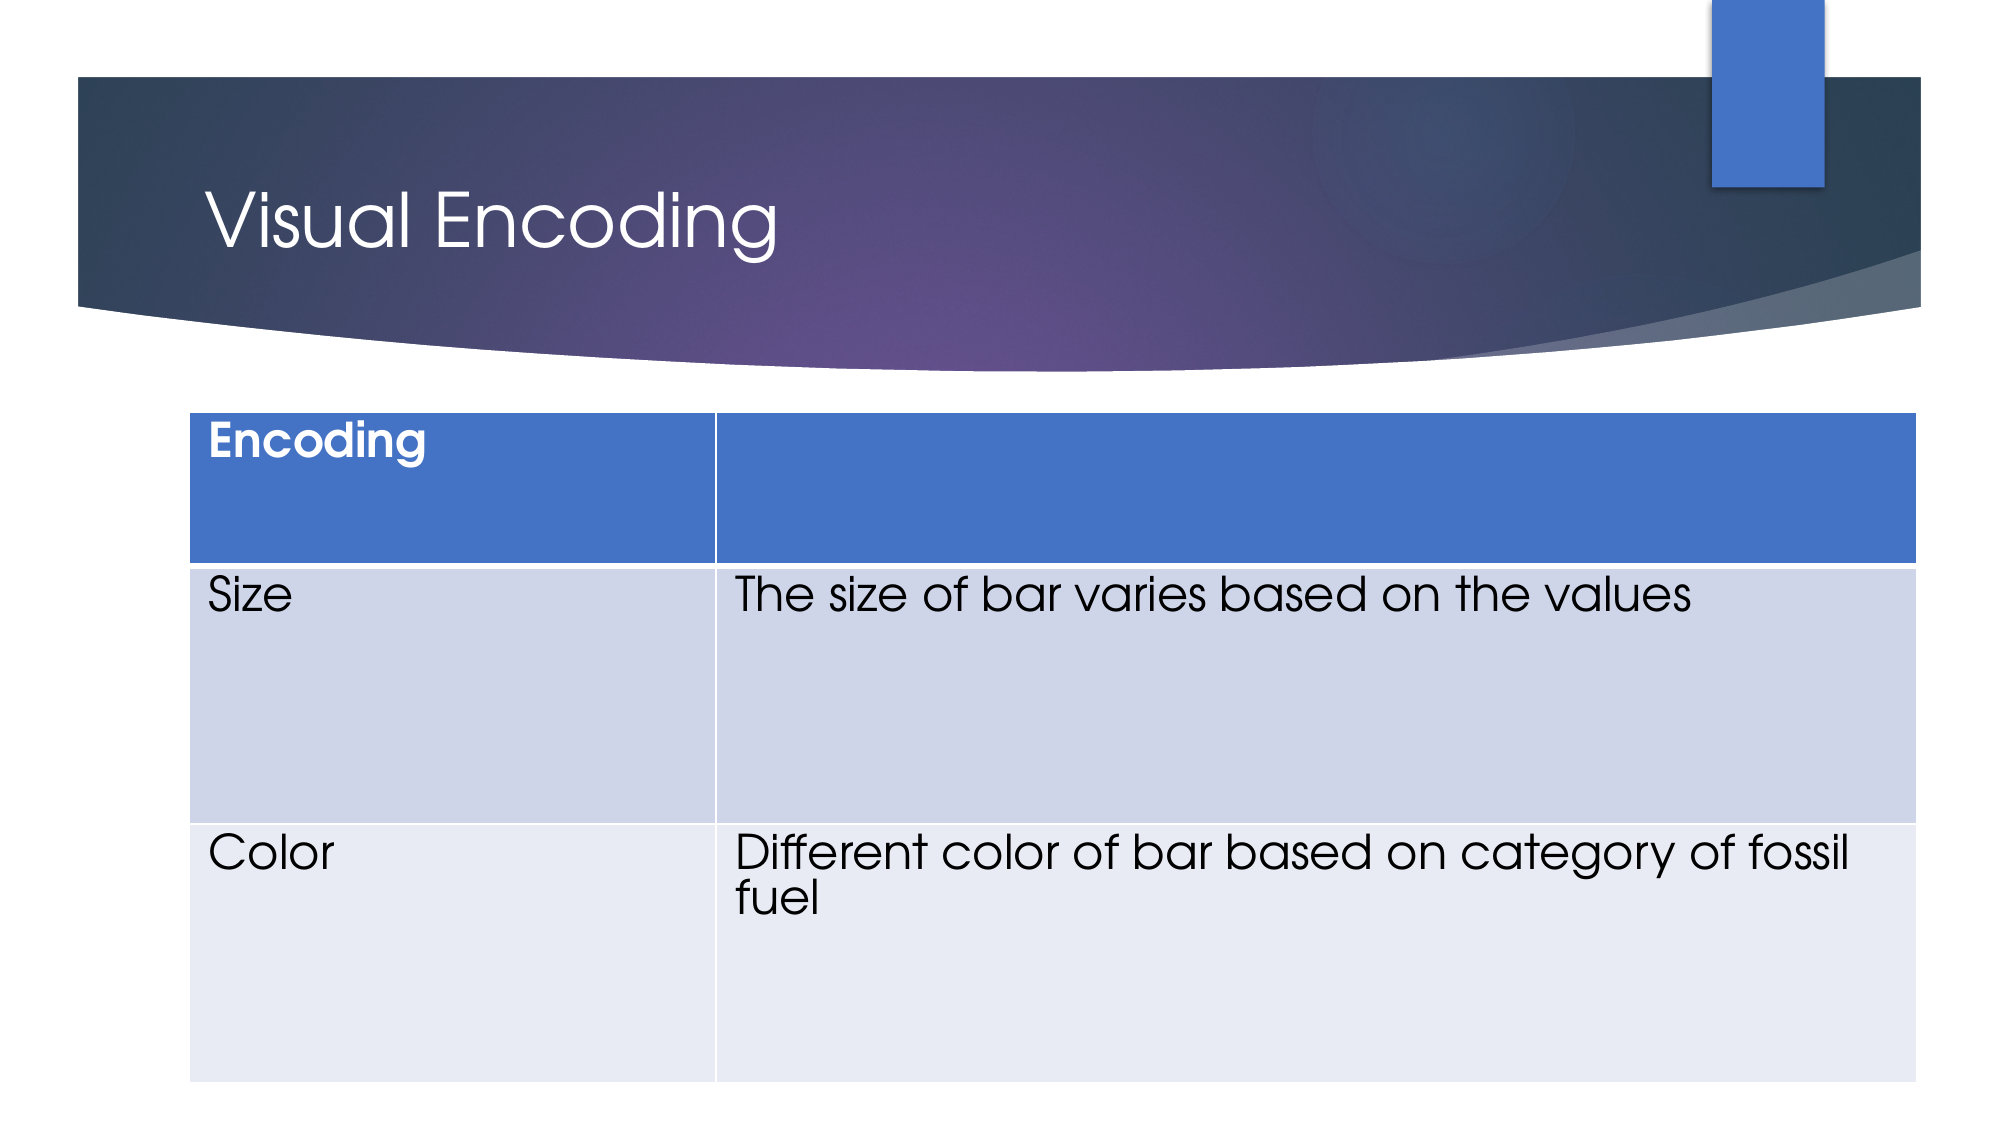

# Visual Encoding
| Encoding |  |
| --- | --- |
| Size | The size of bar varies based on the values |
| Color | Different color of bar based on category of fossil fuel |